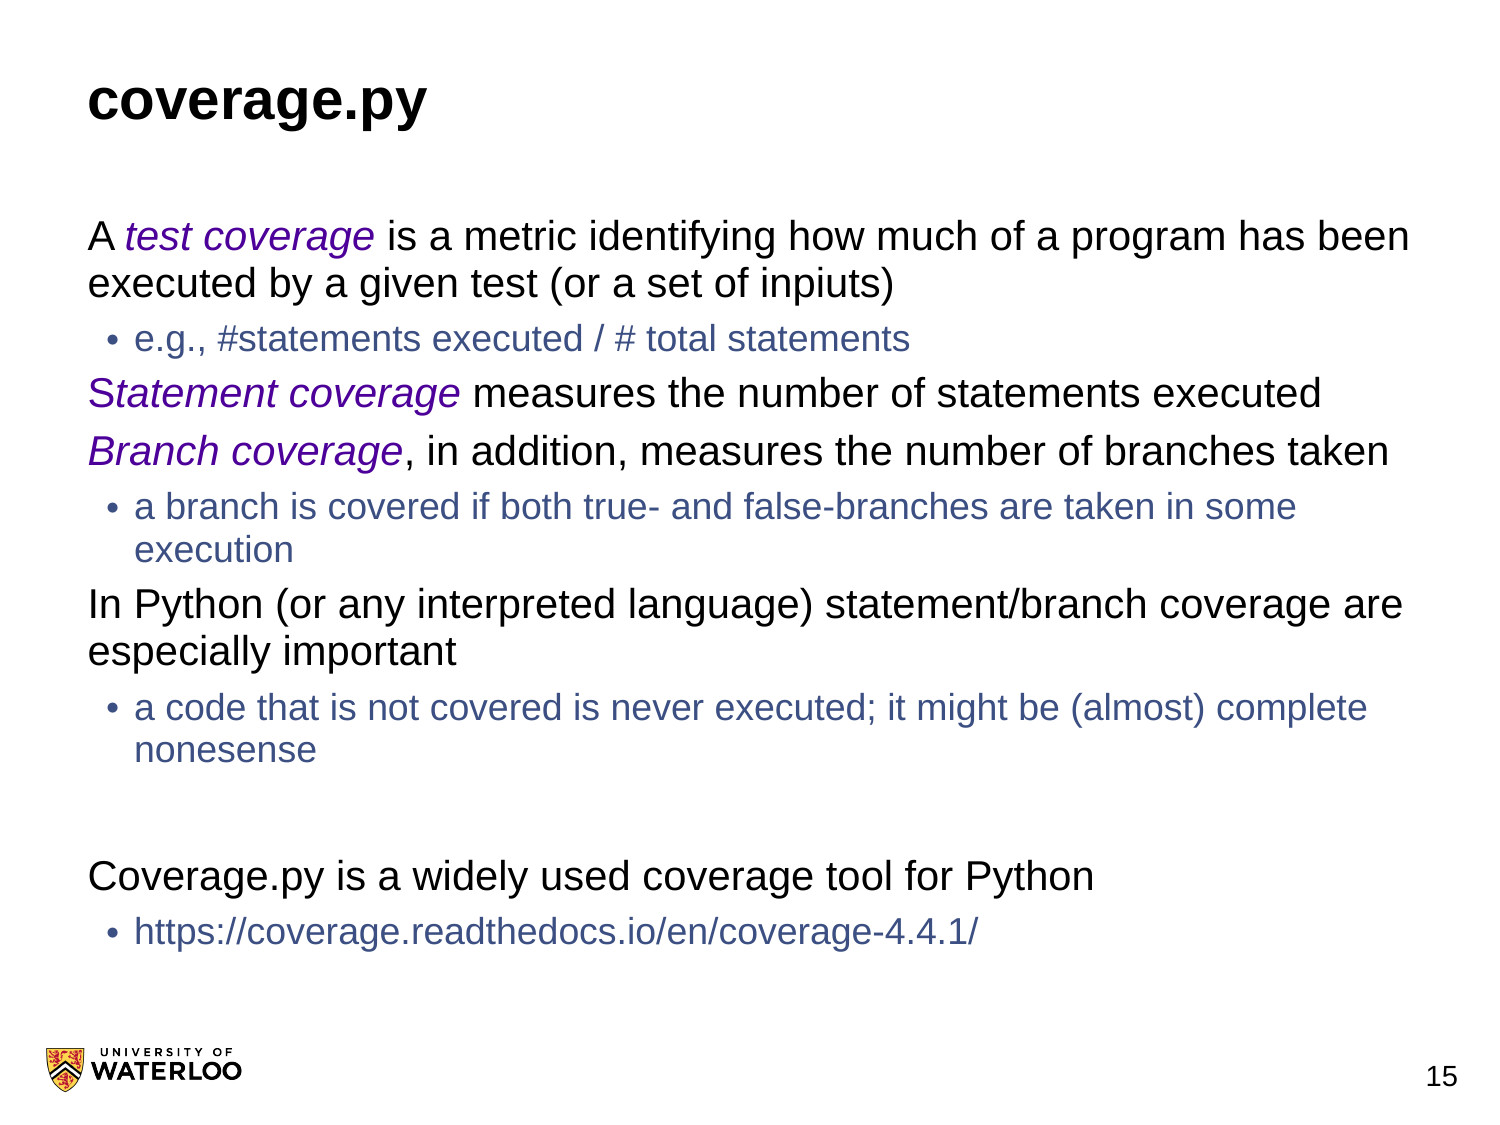

# coverage.py
A test coverage is a metric identifying how much of a program has been executed by a given test (or a set of inpiuts)
e.g., #statements executed / # total statements
Statement coverage measures the number of statements executed
Branch coverage, in addition, measures the number of branches taken
a branch is covered if both true- and false-branches are taken in some execution
In Python (or any interpreted language) statement/branch coverage are especially important
a code that is not covered is never executed; it might be (almost) complete nonesense

Coverage.py is a widely used coverage tool for Python
https://coverage.readthedocs.io/en/coverage-4.4.1/